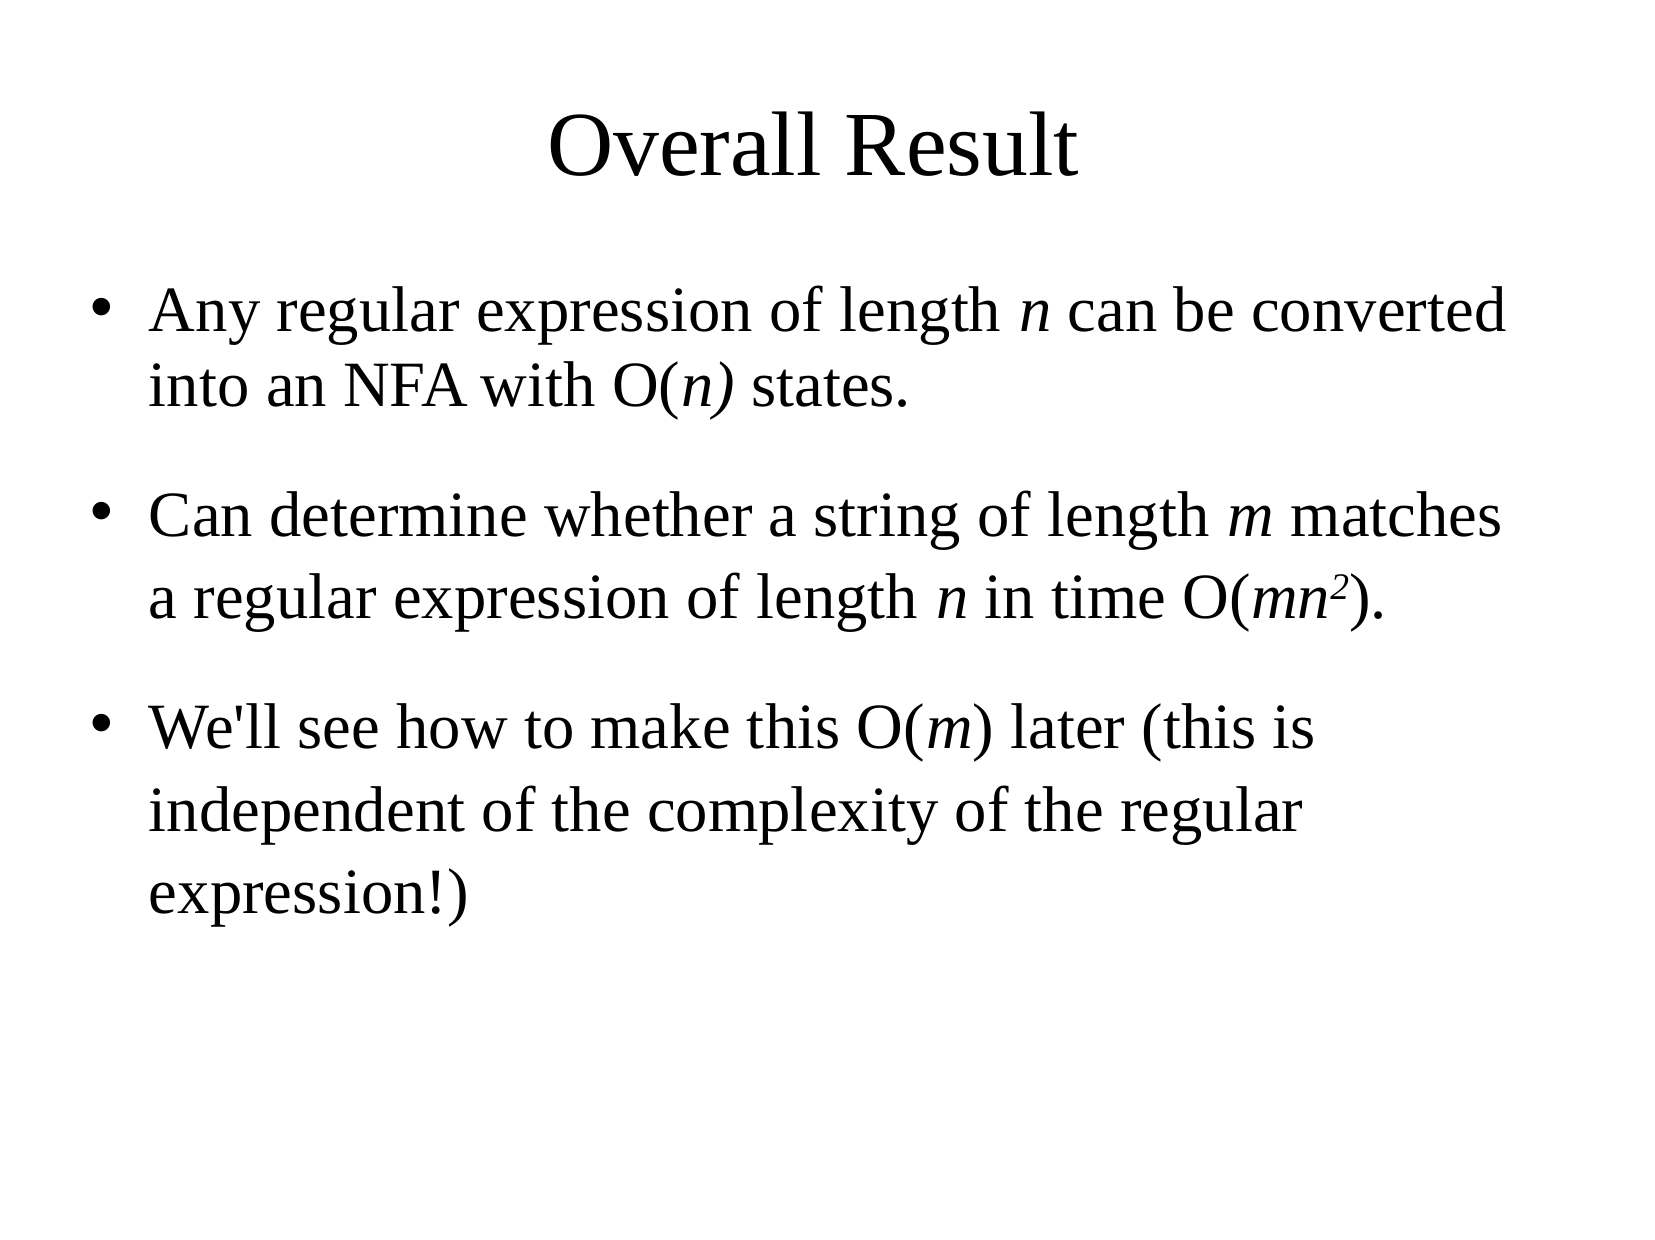

# Overall Result
Any regular expression of length n can be converted into an NFA with O(n) states.

Can determine whether a string of length m matches a regular expression of length n in time O(mn2).

We'll see how to make this O(m) later (this is independent of the complexity of the regular expression!)